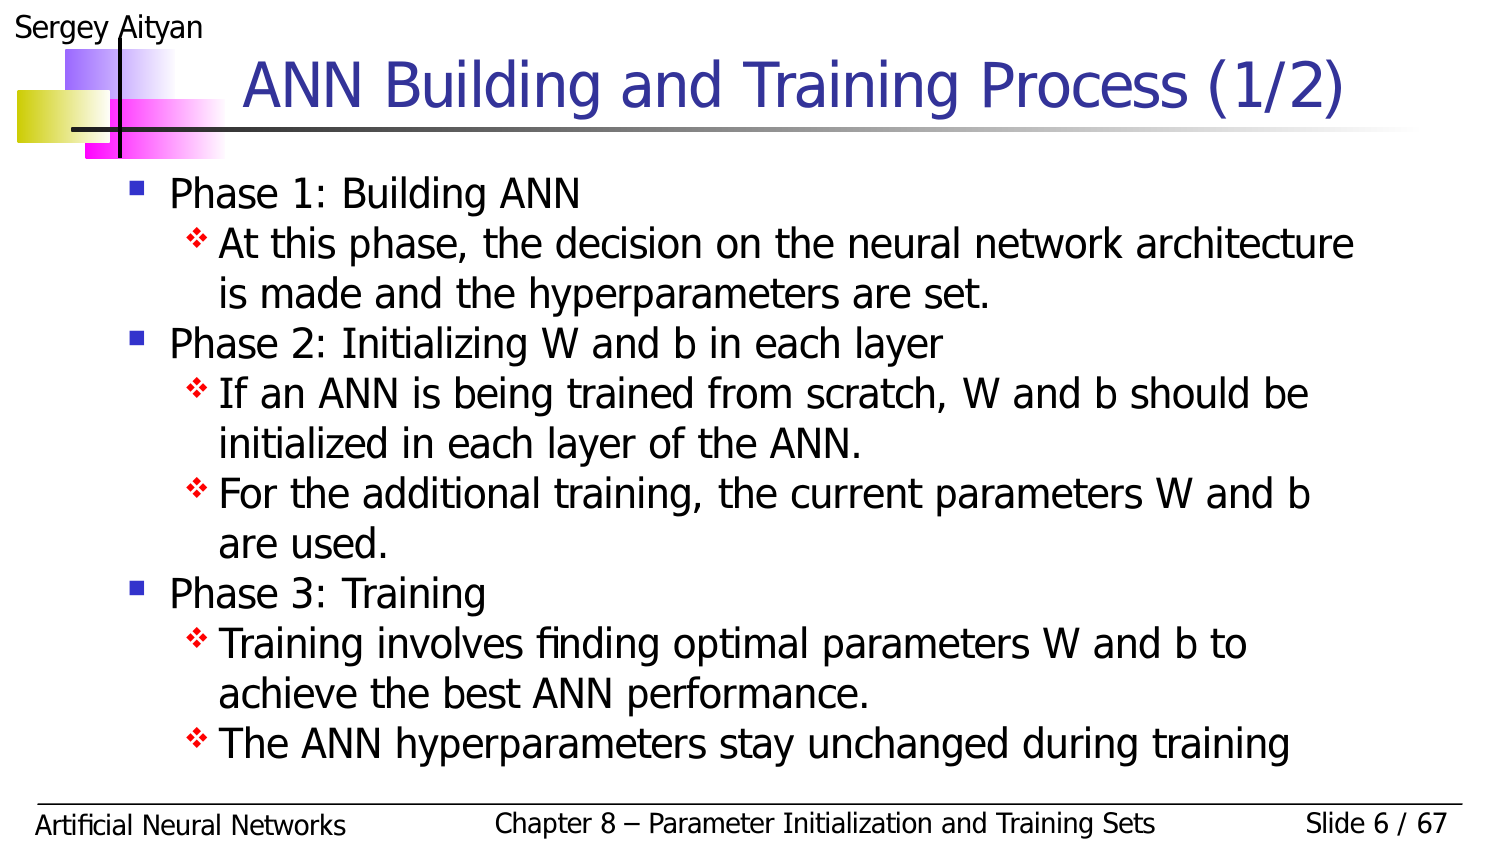

# ANN Building and Training Process (1/2)
Phase 1: Building ANN
At this phase, the decision on the neural network architecture is made and the hyperparameters are set.
Phase 2: Initializing W and b in each layer
If an ANN is being trained from scratch, W and b should be initialized in each layer of the ANN.
For the additional training, the current parameters W and b are used.
Phase 3: Training
Training involves finding optimal parameters W and b to achieve the best ANN performance.
The ANN hyperparameters stay unchanged during training